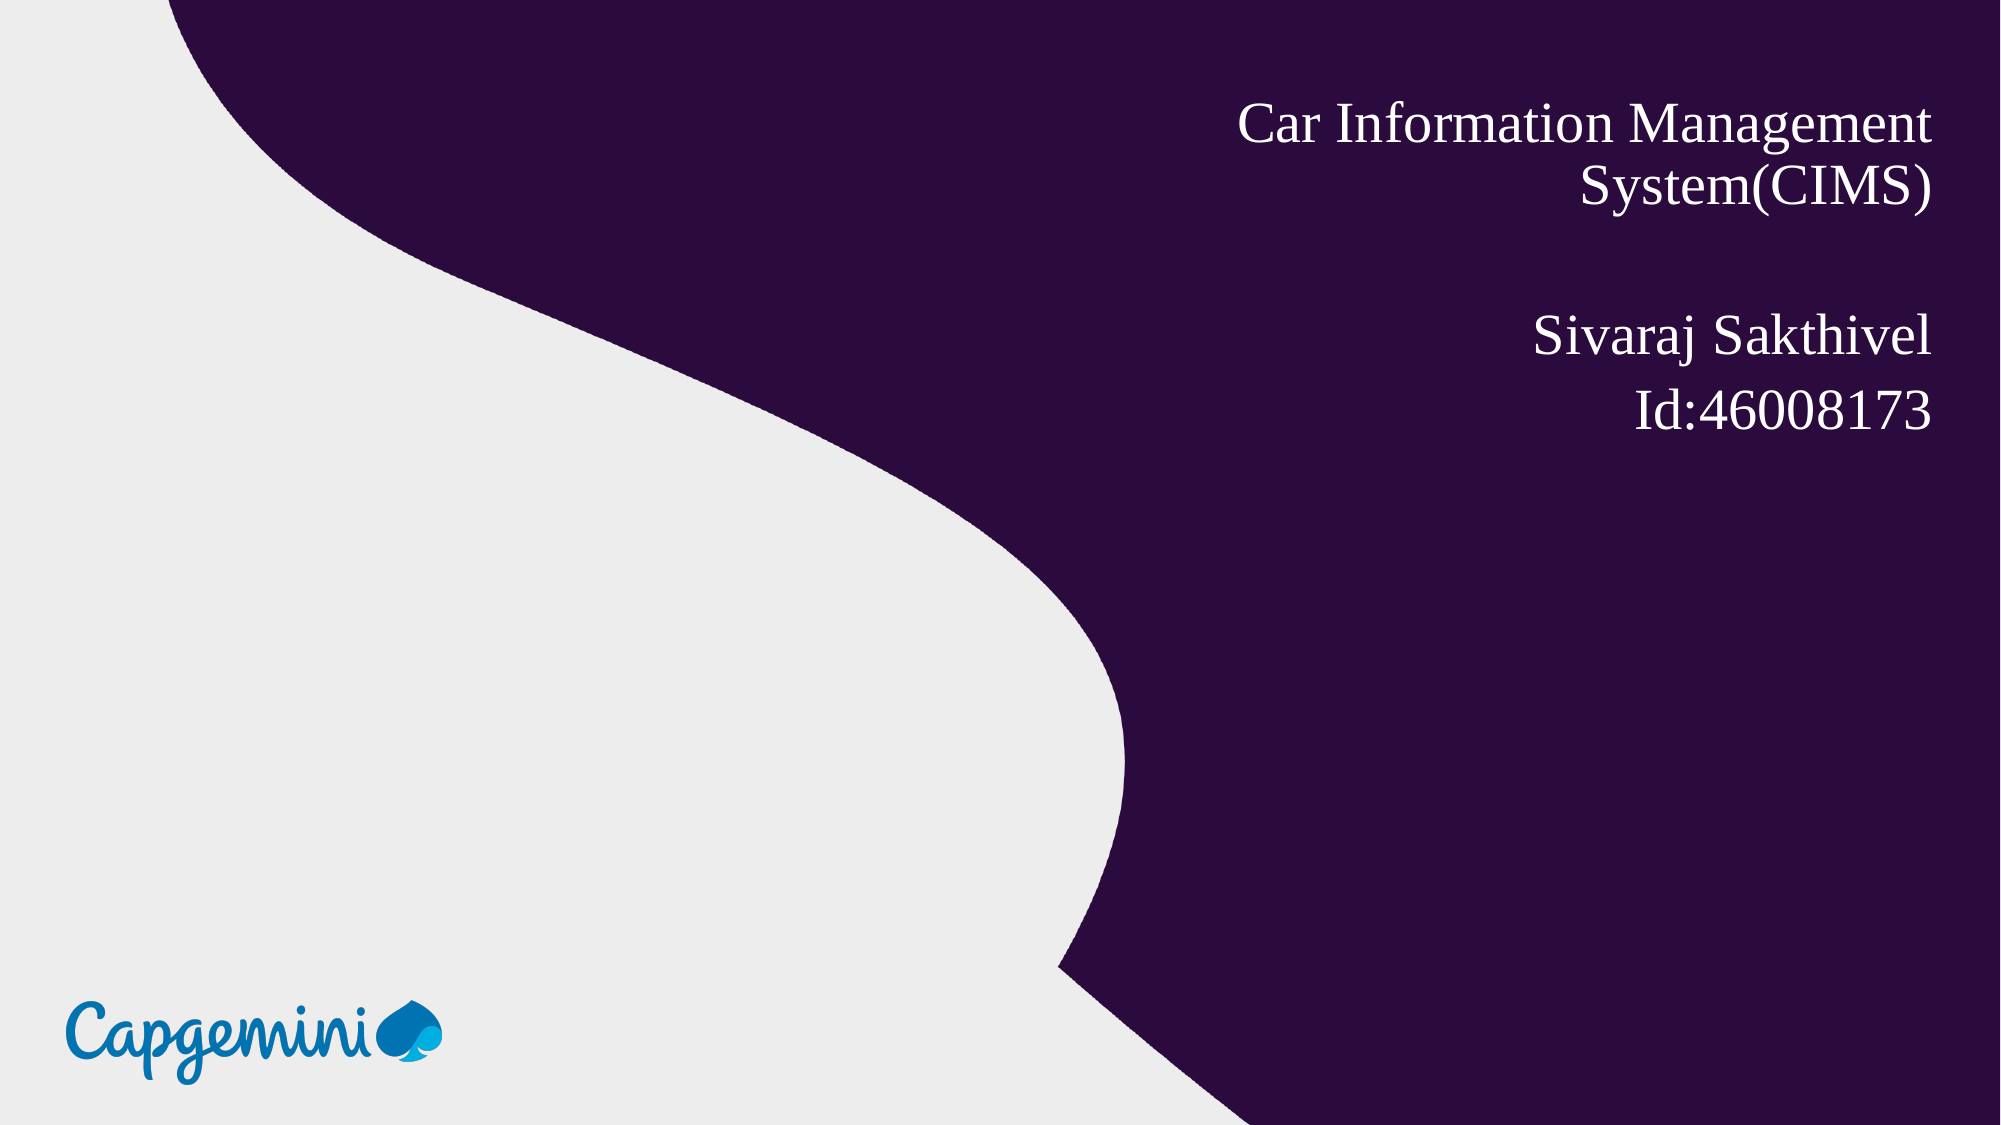

Car Information Management System(CIMS)

Sivaraj Sakthivel
Id:46008173